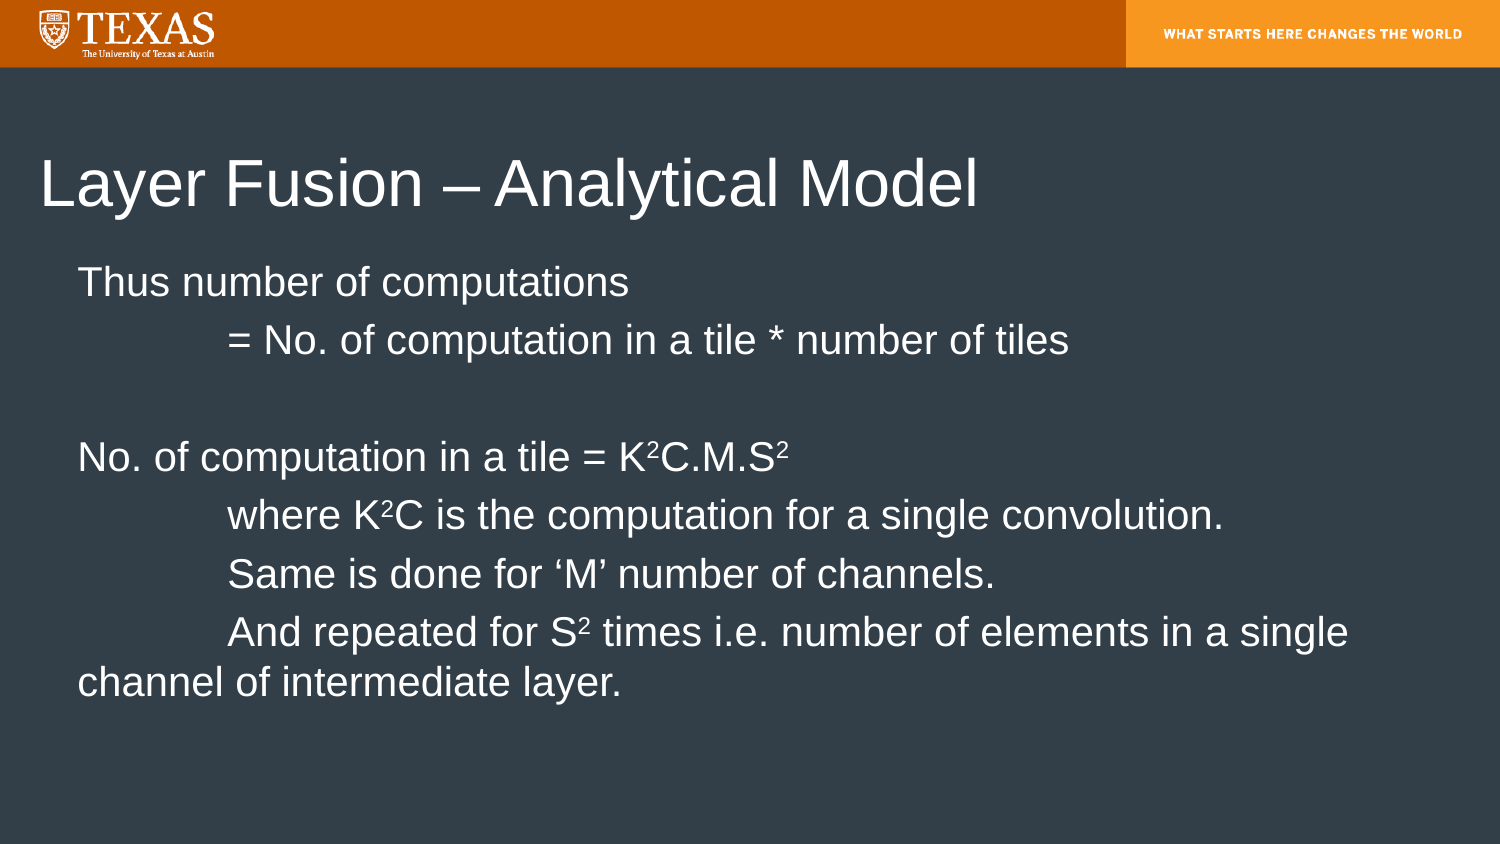

# Layer Fusion – Analytical Model
Thus number of computations
	= No. of computation in a tile * number of tiles

No. of computation in a tile = K2C.M.S2
	where K2C is the computation for a single convolution.
	Same is done for ‘M’ number of channels.
	And repeated for S2 times i.e. number of elements in a single channel of intermediate layer.